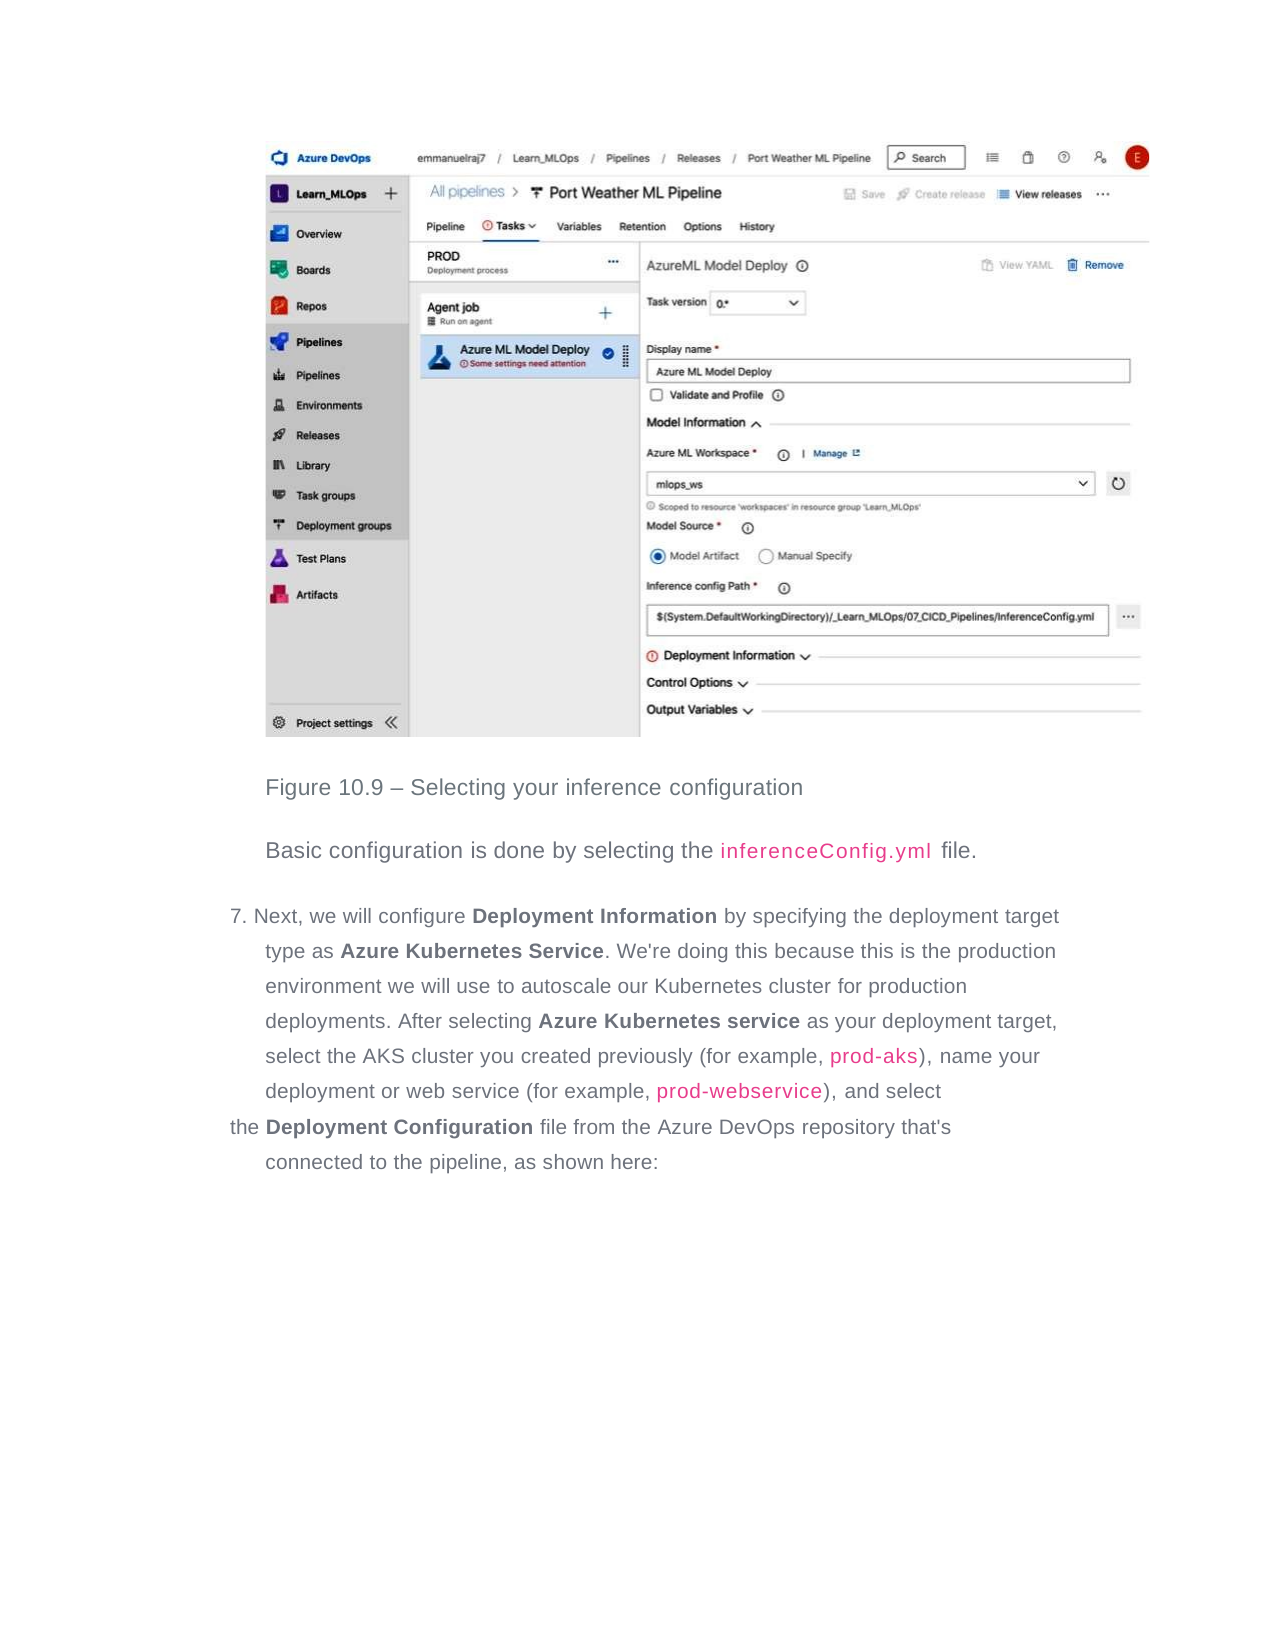

Figure 10.9 – Selecting your inference configuration

Basic configuration is done by selecting the inferenceConfig.yml file.

7. Next, we will configure Deployment Information by specifying the deployment target  type as Azure Kubernetes Service. We're doing this because this is the production  environment we will use to autoscale our Kubernetes cluster for production  deployments. After selecting Azure Kubernetes service as your deployment target,  select the AKS cluster you created previously (for example, prod-aks), name your  deployment or web service (for example, prod-webservice), and select
the Deployment Configuration file from the Azure DevOps repository that's  connected to the pipeline, as shown here: